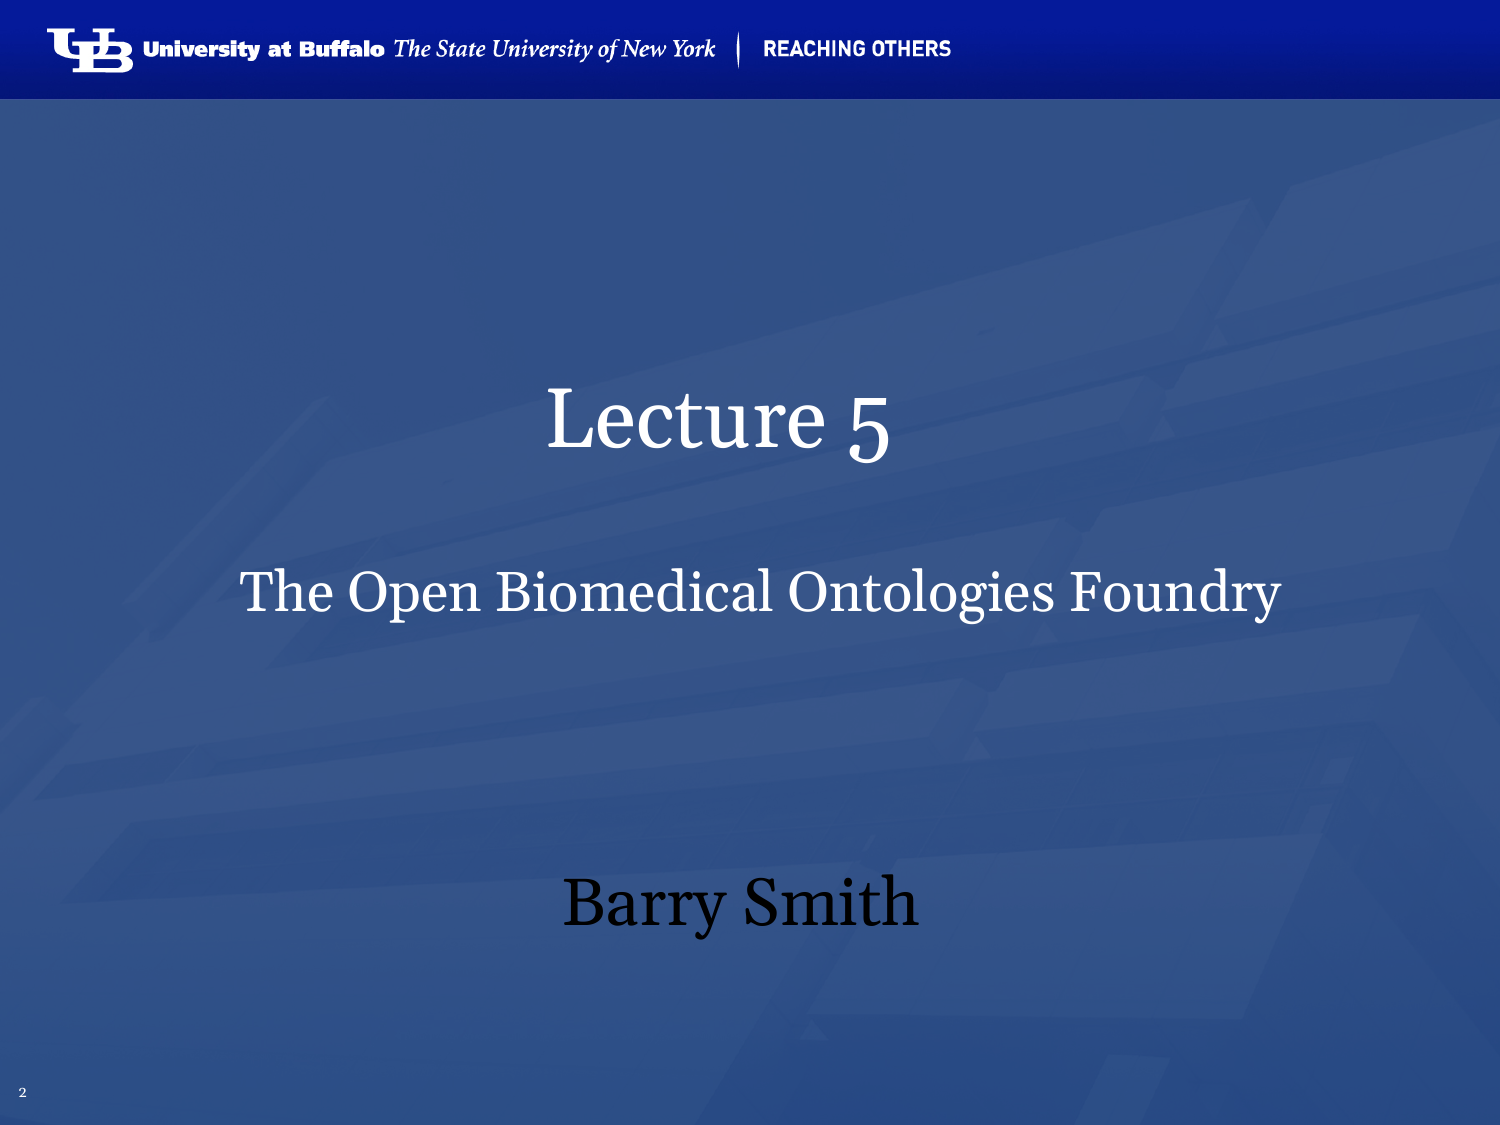

Lecture 5
# The Open Biomedical Ontologies Foundry
Barry Smith